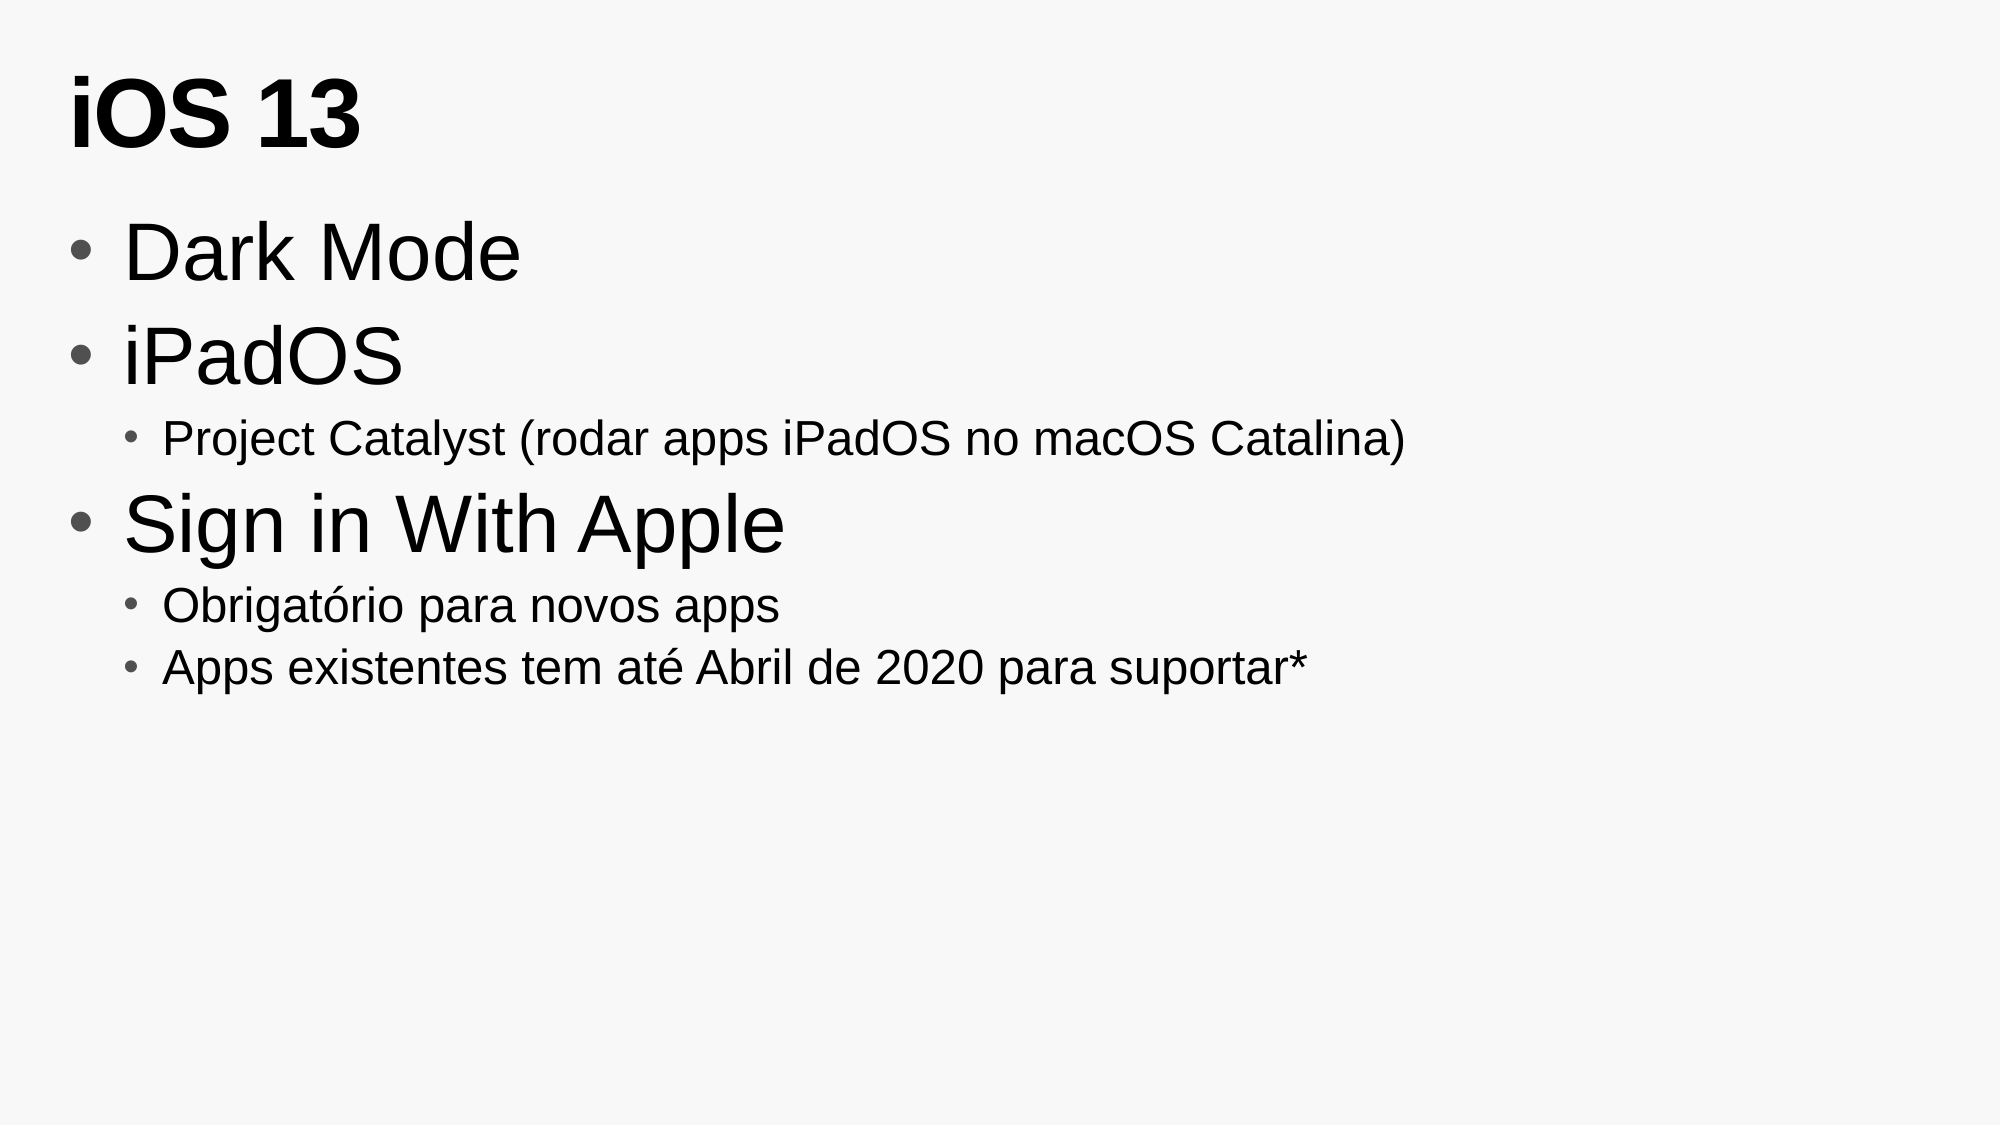

# iOS 13
Dark Mode
iPadOS
Project Catalyst (rodar apps iPadOS no macOS Catalina)
Sign in With Apple
Obrigatório para novos apps
Apps existentes tem até Abril de 2020 para suportar*